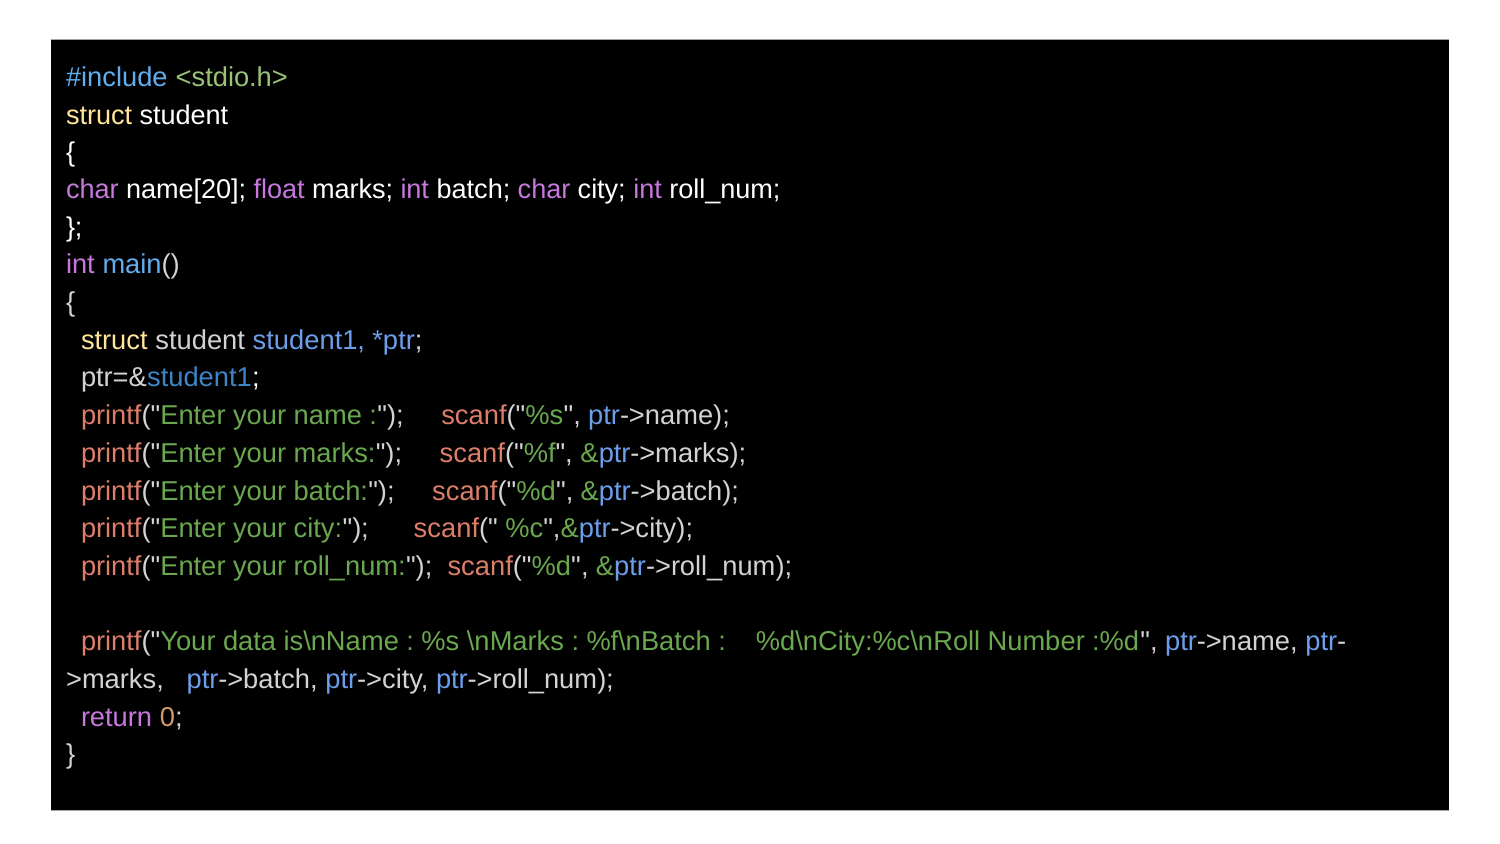

#include <stdio.h>
struct student
{
char name[20]; float marks; int batch; char city; int roll_num;
};
int main()
{
  struct student student1, *ptr;
  ptr=&student1;
  printf("Enter your name :");     scanf("%s", ptr->name);
  printf("Enter your marks:");     scanf("%f", &ptr->marks);
  printf("Enter your batch:");     scanf("%d", &ptr->batch);
  printf("Enter your city:");      scanf(" %c",&ptr->city);
  printf("Enter your roll_num:");  scanf("%d", &ptr->roll_num);

  printf("Your data is\nName : %s \nMarks : %f\nBatch :    %d\nCity:%c\nRoll Number :%d", ptr->name, ptr->marks,   ptr->batch, ptr->city, ptr->roll_num);
  return 0;
}

#